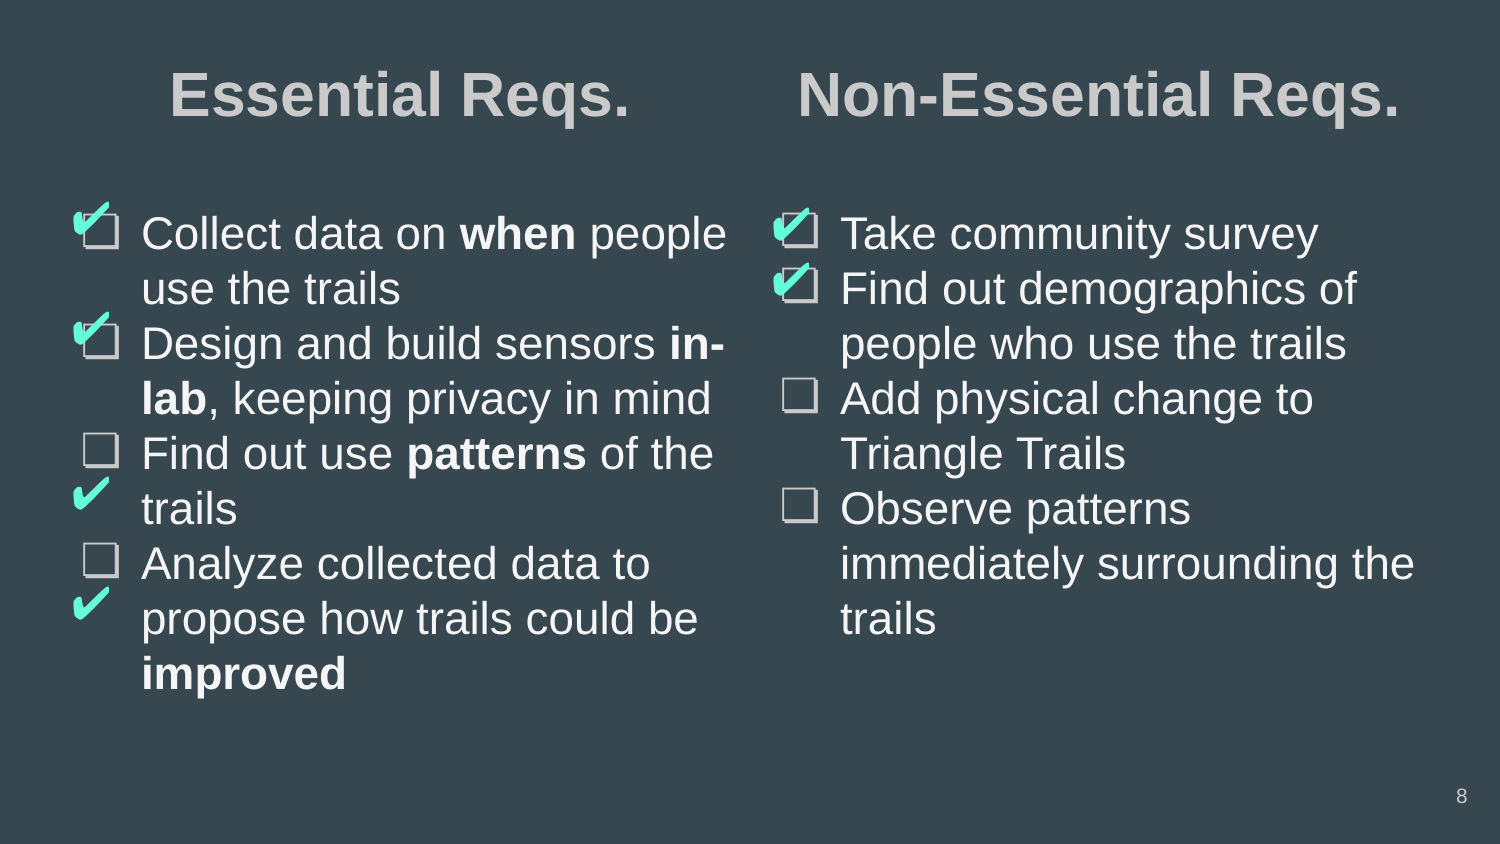

Essential Reqs.

Collect data on when people use the trails
Design and build sensors in-lab, keeping privacy in mind
Find out use patterns of the trails
Analyze collected data to propose how trails could be improved
Non-Essential Reqs.

Take community survey
Find out demographics of people who use the trails
Add physical change to Triangle Trails
Observe patterns immediately surrounding the trails
✔

✔

✔

✔
✔
✔
8